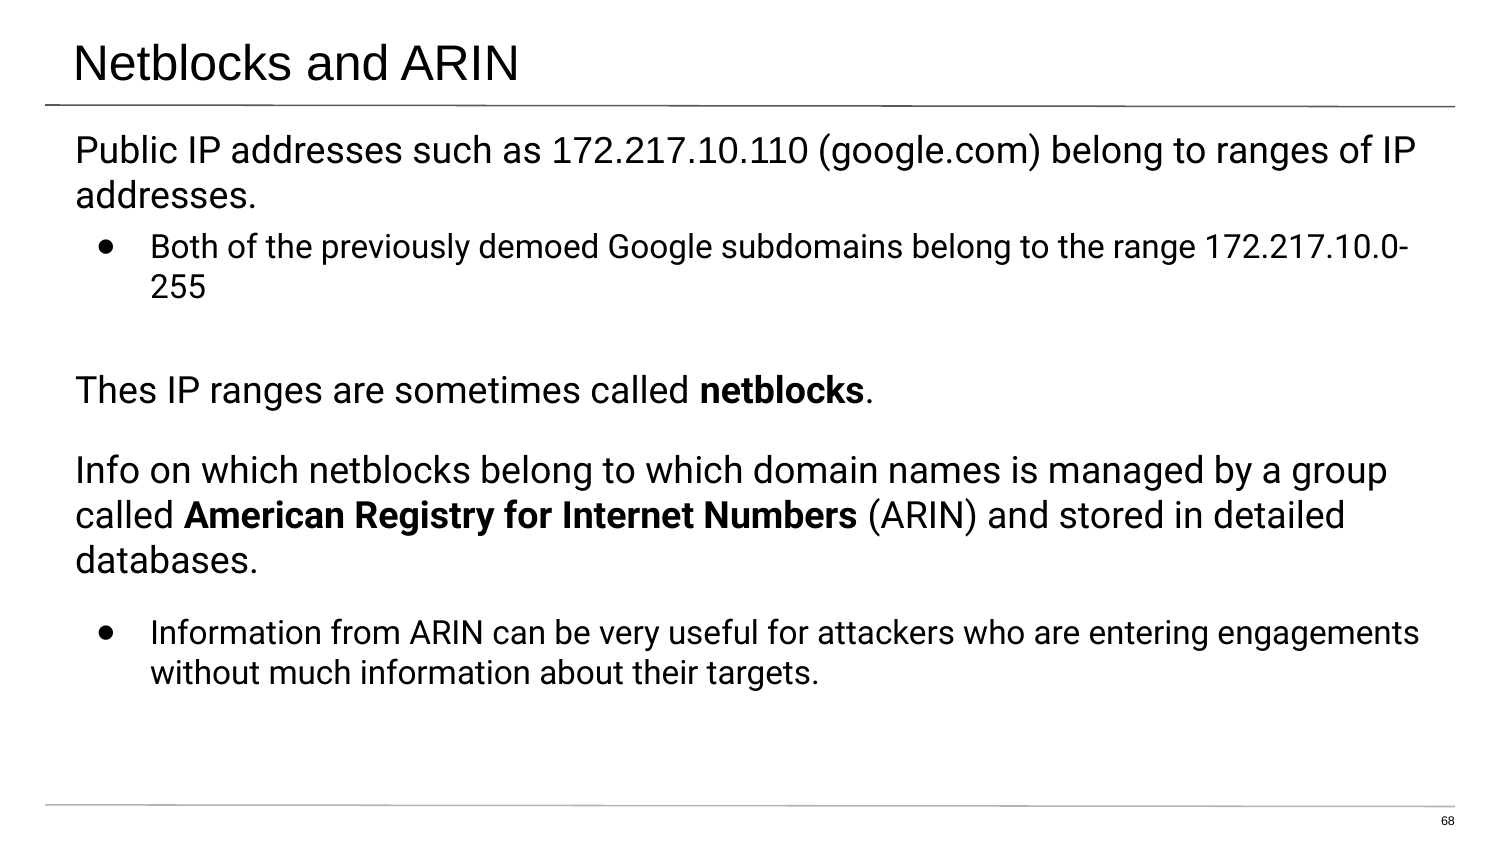

# Netblocks and ARIN
Public IP addresses such as 172.217.10.110 (google.com) belong to ranges of IP addresses.
Both of the previously demoed Google subdomains belong to the range 172.217.10.0-255
Thes IP ranges are sometimes called netblocks.

Info on which netblocks belong to which domain names is managed by a group called American Registry for Internet Numbers (ARIN) and stored in detailed databases.

Information from ARIN can be very useful for attackers who are entering engagements without much information about their targets.

68